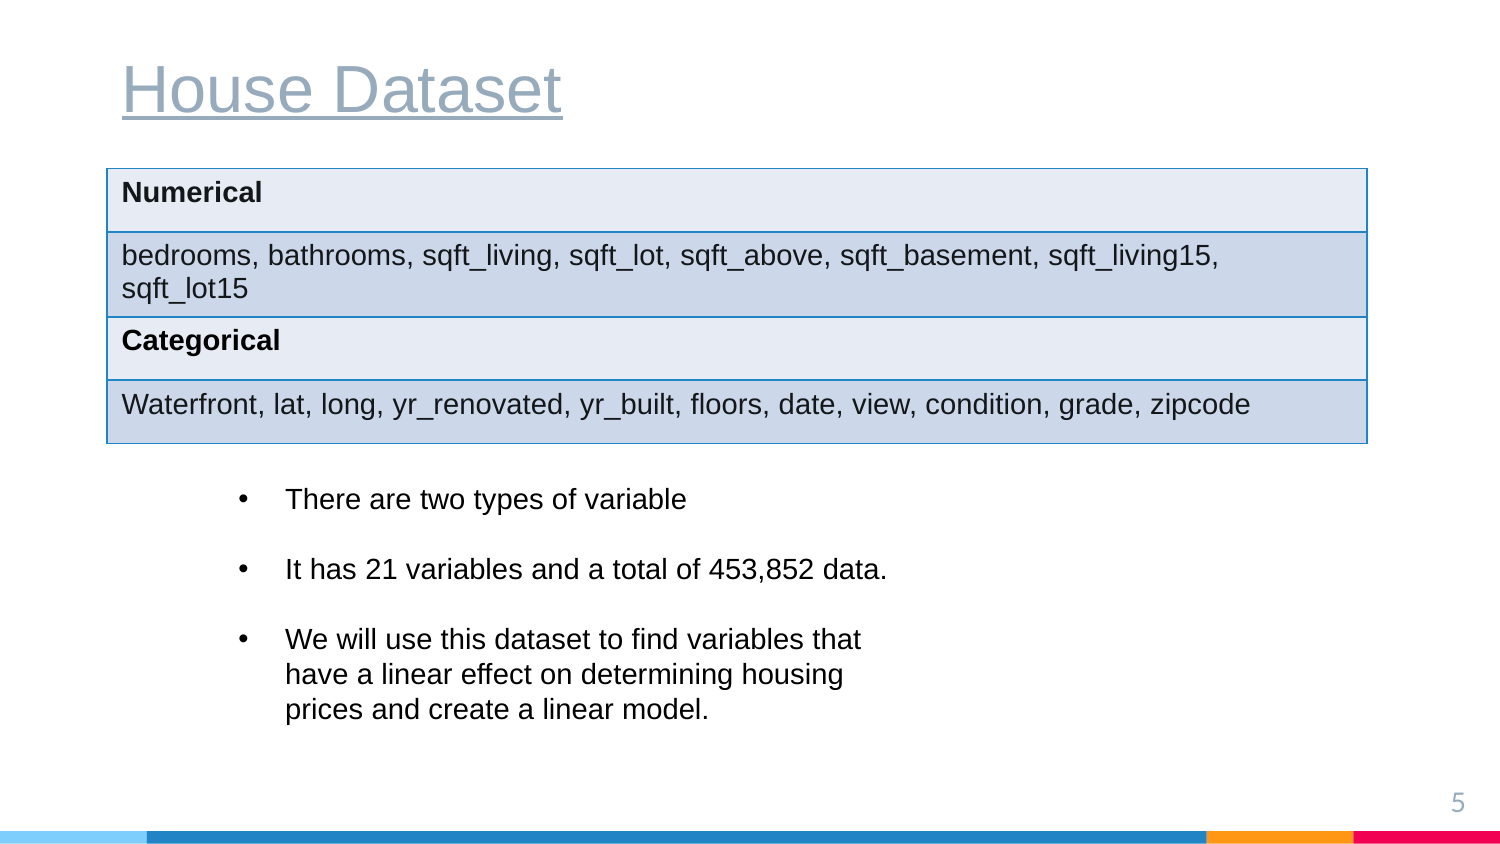

# House Dataset
| Numerical |
| --- |
| bedrooms, bathrooms, sqft\_living, sqft\_lot, sqft\_above, sqft\_basement, sqft\_living15, sqft\_lot15 |
| Categorical |
| Waterfront, lat, long, yr\_renovated, yr\_built, floors, date, view, condition, grade, zipcode |
There are two types of variable

It has 21 variables and a total of 453,852 data.

We will use this dataset to find variables that have a linear effect on determining housing prices and create a linear model.
5